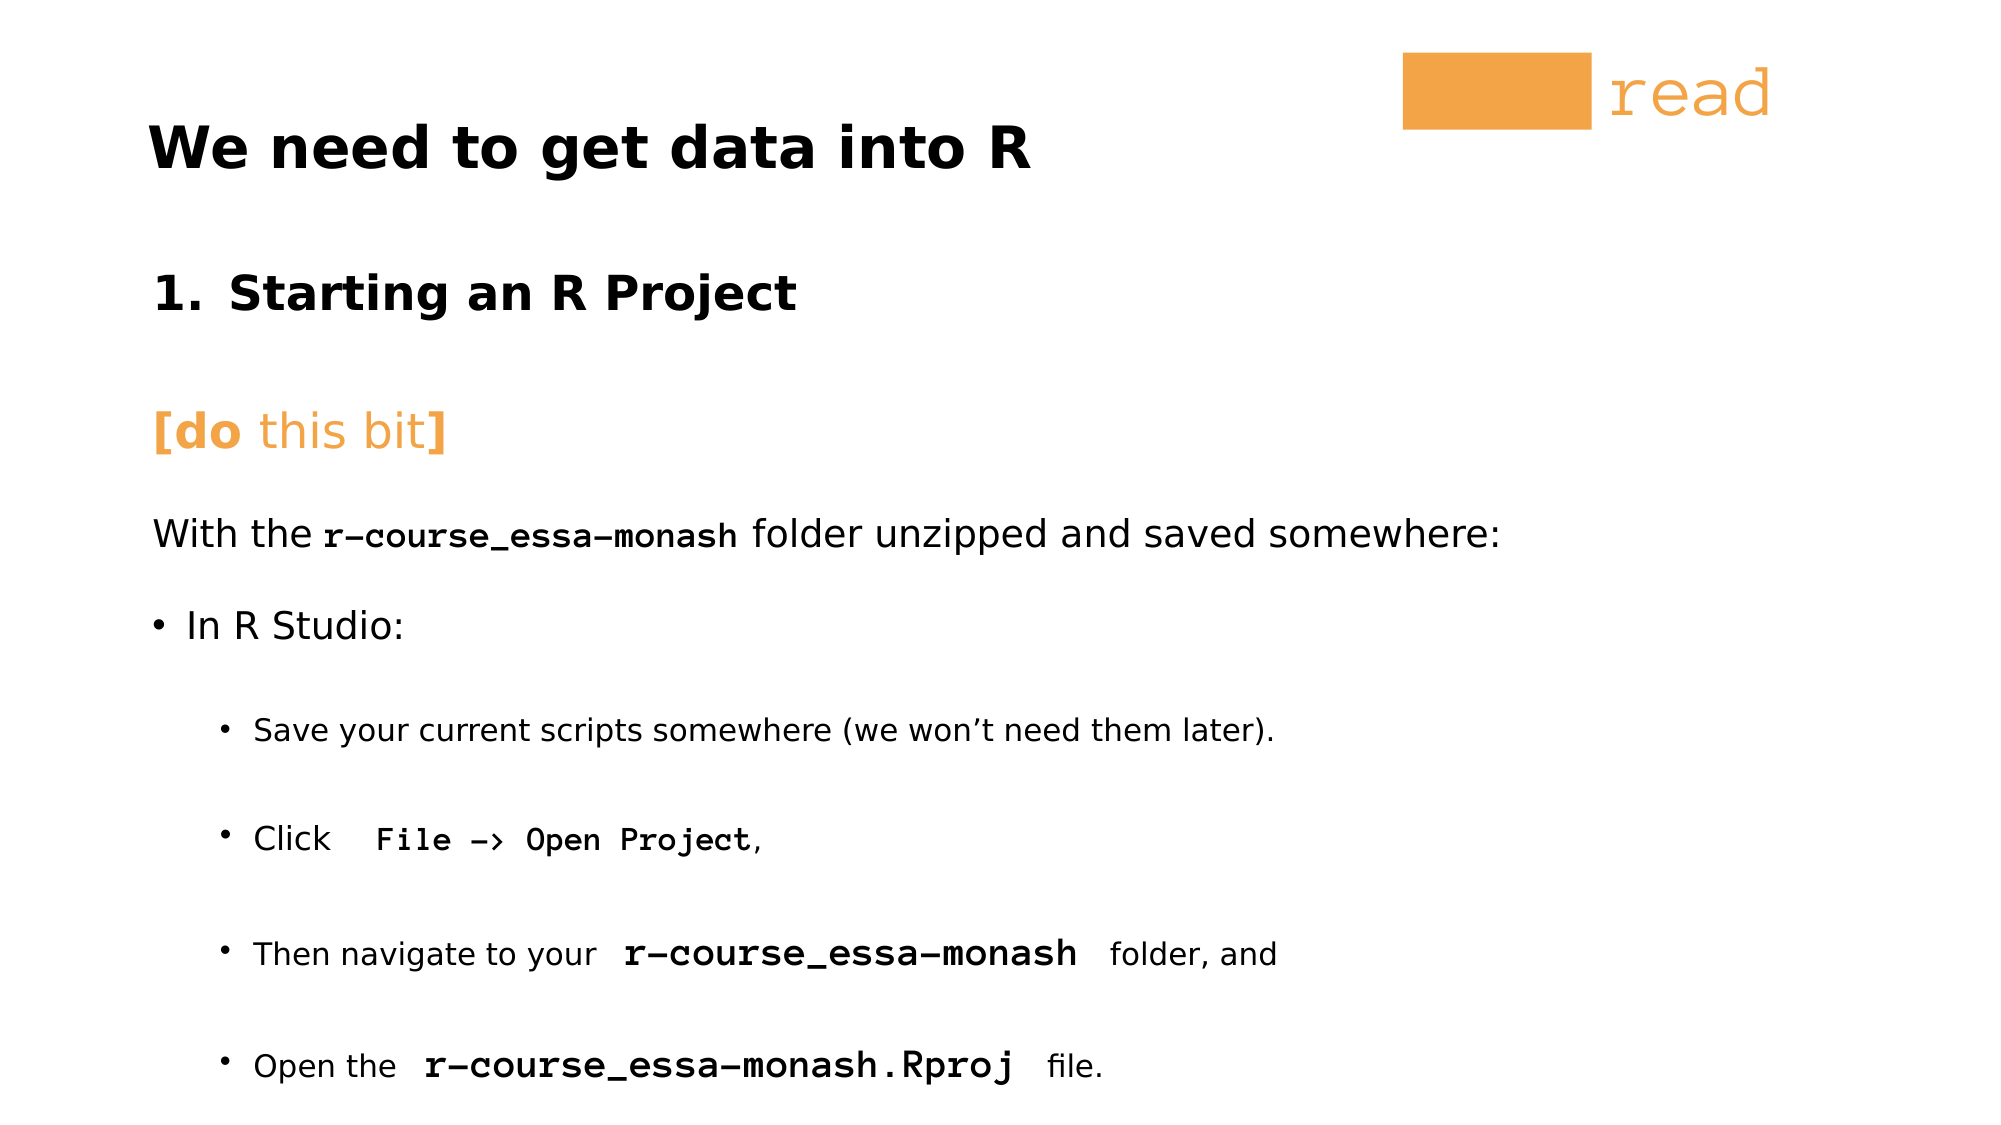

read

We need to get data into R
Starting an R Project

[do this bit]

With the r-course_essa-monash folder unzipped and saved somewhere:

In R Studio:

Save your current scripts somewhere (we won’t need them later).

Click 	File -> Open Project,

Then navigate to your   r-course_essa-monash   folder, and

Open the   r-course_essa-monash.Rproj   file.